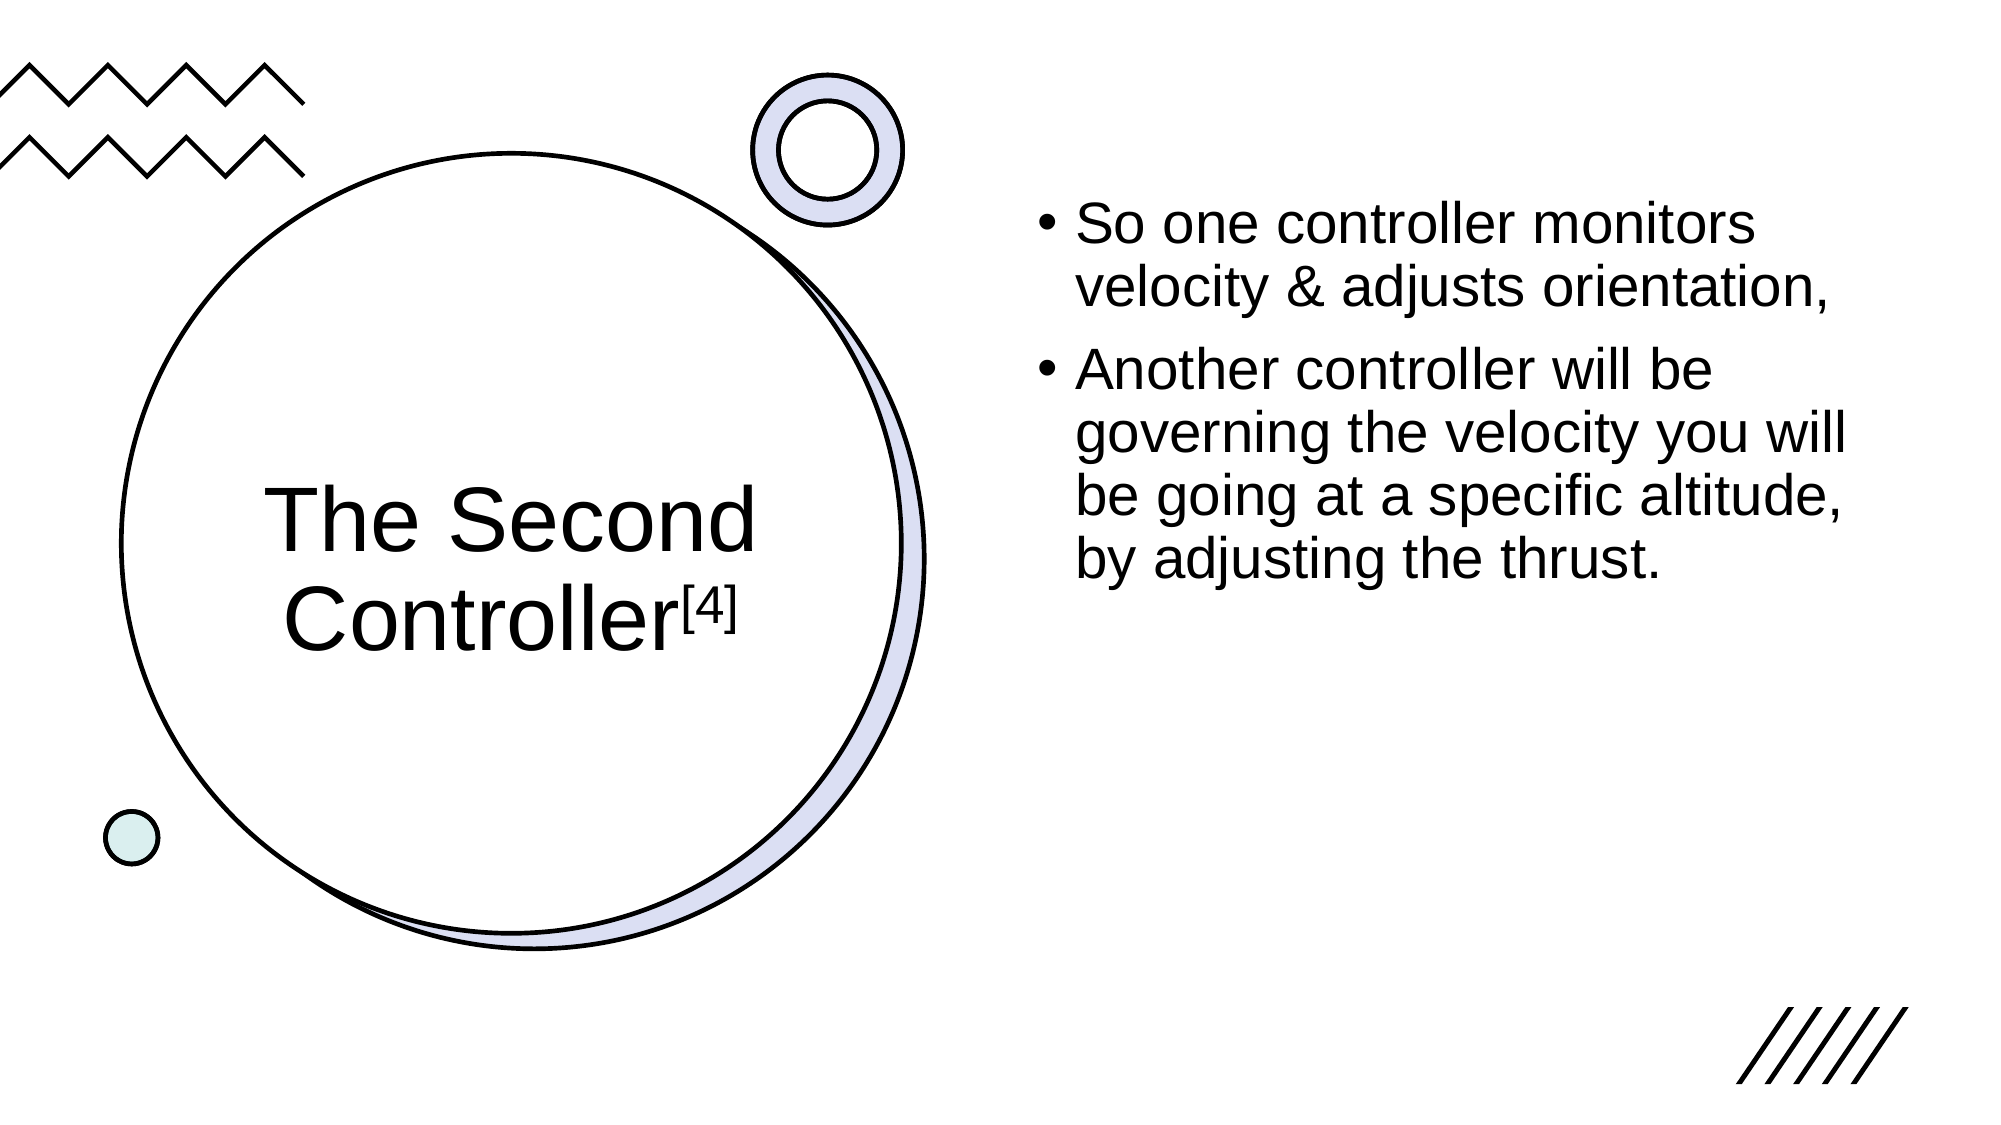

So one controller monitors velocity & adjusts orientation,
Another controller will be governing the velocity you will be going at a specific altitude, by adjusting the thrust.
# The Second Controller[4]